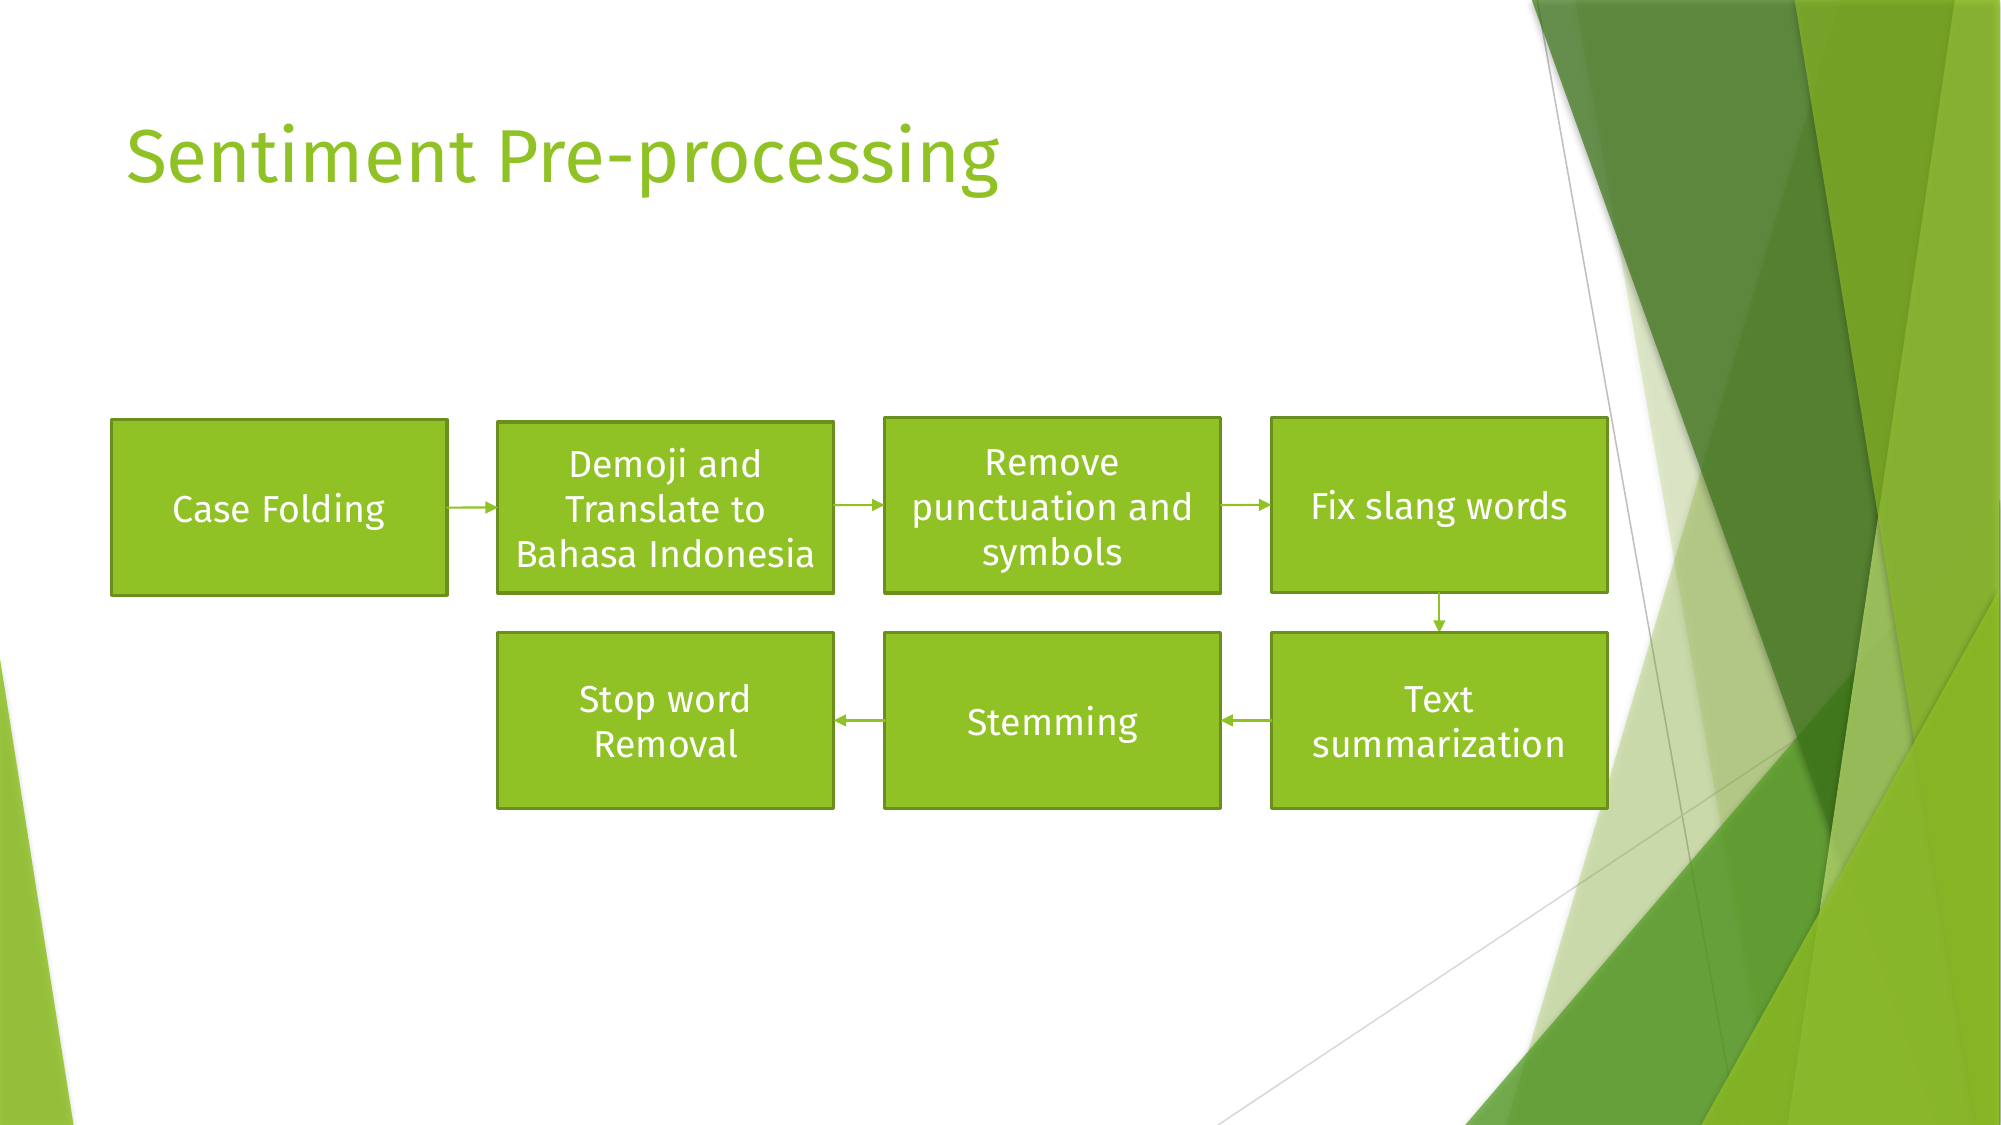

# Sentiment Pre-processing
Fix slang words
Remove punctuation and symbols
Case Folding
Demoji and Translate to Bahasa Indonesia
Stop word Removal
Stemming
Text summarization